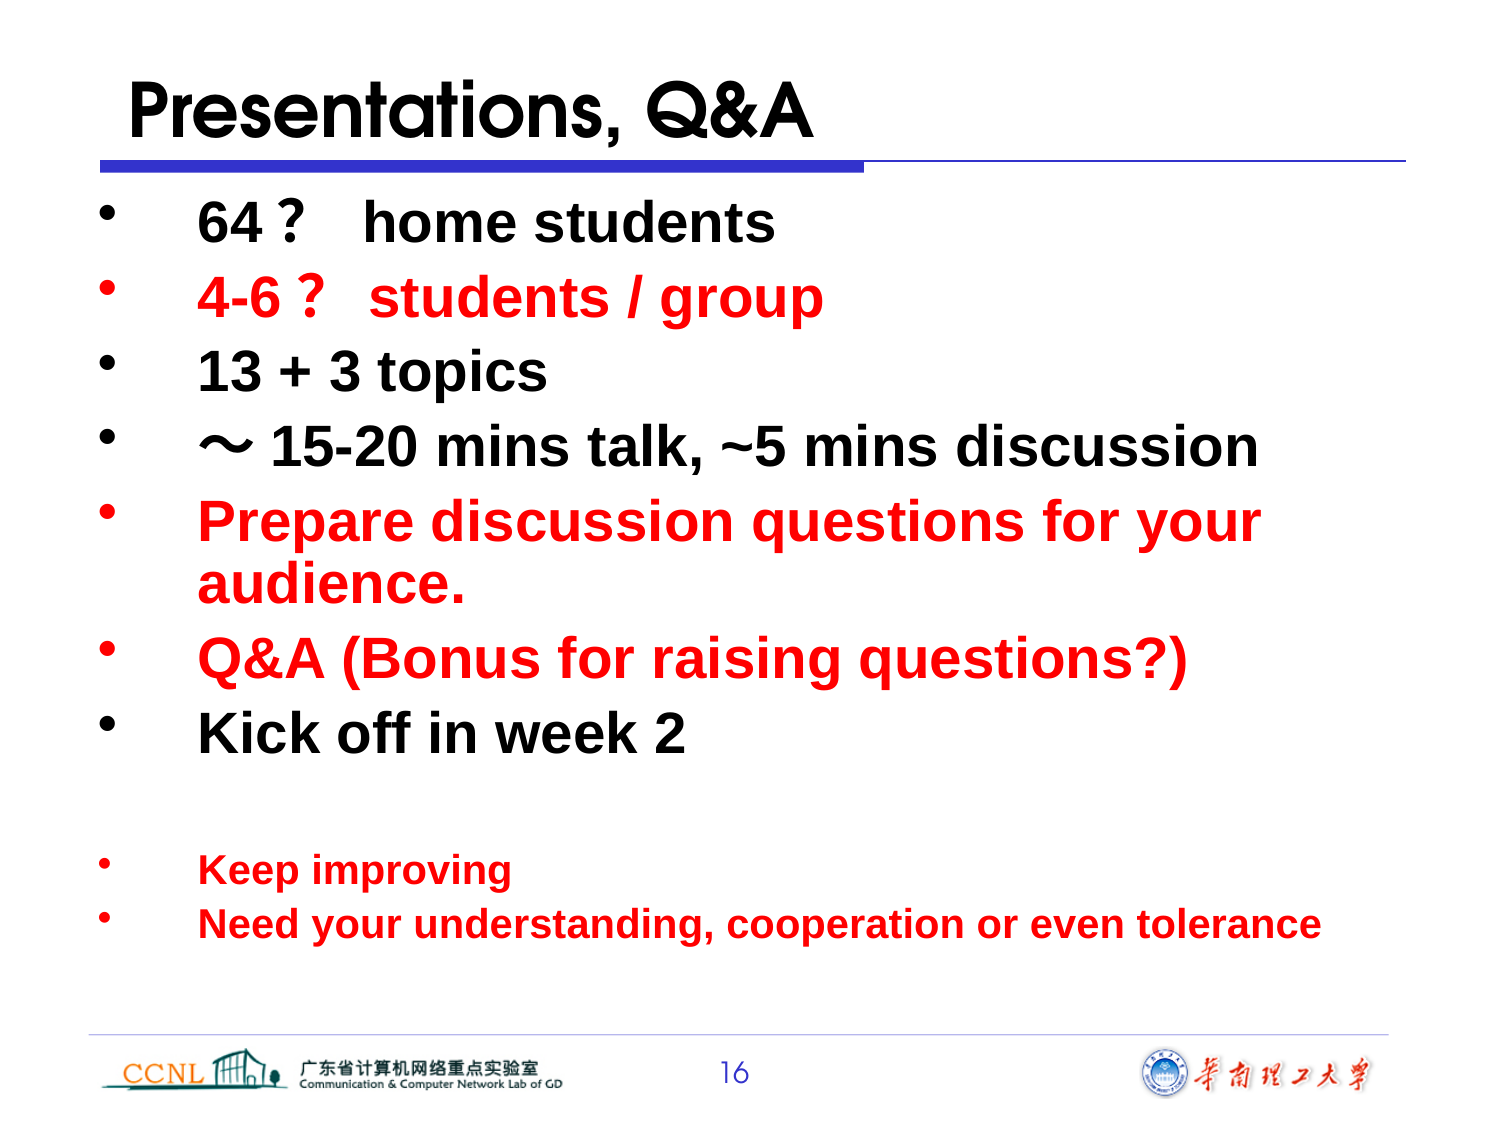

# Presentations, Q&A
64？ home students
4-6？students / group
13 + 3 topics
～15-20 mins talk, ~5 mins discussion
Prepare discussion questions for your audience.
Q&A (Bonus for raising questions?)
Kick off in week 2

Keep improving
Need your understanding, cooperation or even tolerance